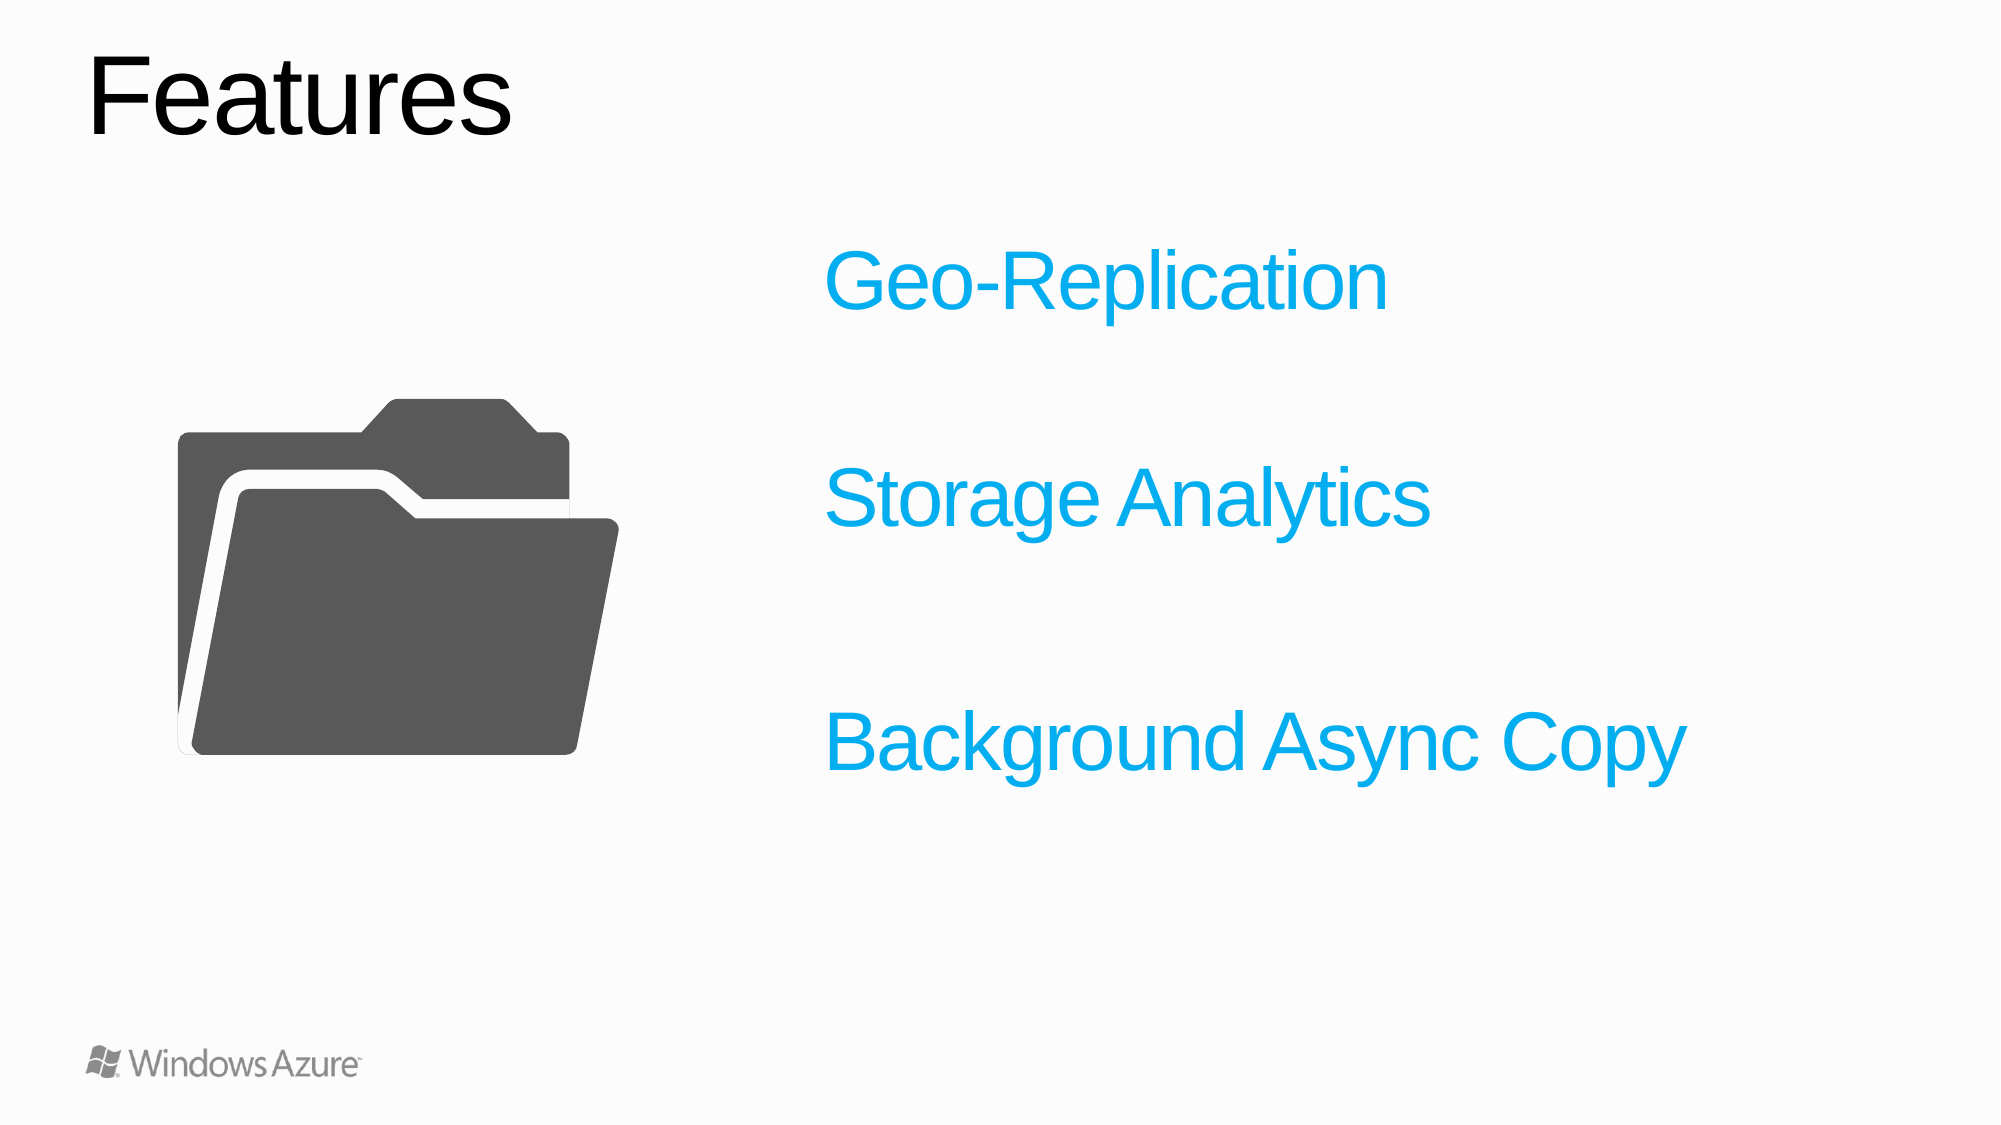

# Features
Geo-Replication

Storage Analytics

Background Async Copy